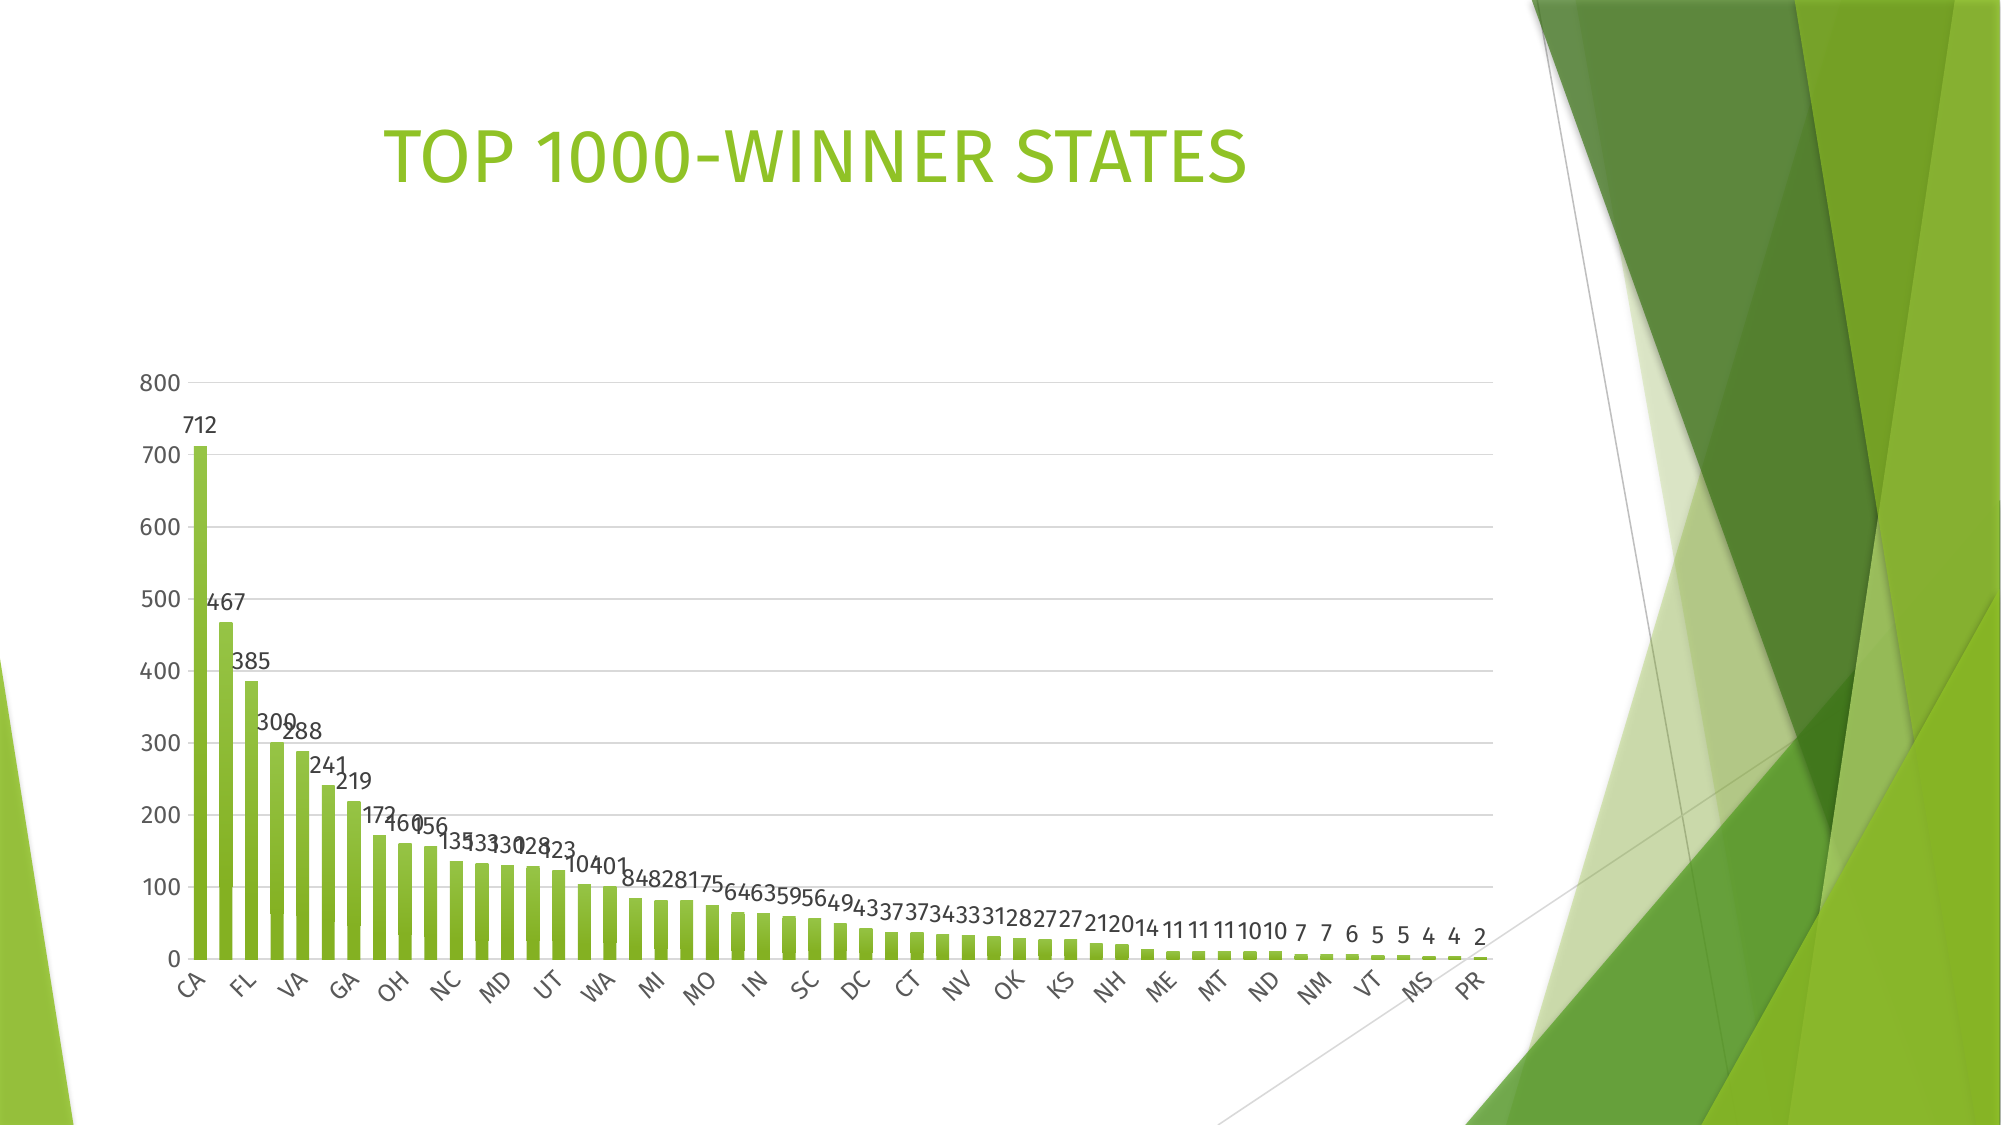

# TOP 1000-WINNER STATES

### Chart

| Category | Total |
|---|---|
| CA | 712.0 |
| TX | 467.0 |
| FL | 385.0 |
| NY | 300.0 |
| VA | 288.0 |
| IL | 241.0 |
| GA | 219.0 |
| PA | 172.0 |
| OH | 160.0 |
| CO | 156.0 |
| NC | 135.0 |
| MA | 133.0 |
| MD | 130.0 |
| NJ | 128.0 |
| UT | 123.0 |
| AZ | 104.0 |
| WA | 101.0 |
| TN | 84.0 |
| MI | 82.0 |
| MN | 81.0 |
| MO | 75.0 |
| AL | 64.0 |
| IN | 63.0 |
| OR | 59.0 |
| SC | 56.0 |
| WI | 49.0 |
| DC | 43.0 |
| LA | 37.0 |
| CT | 37.0 |
| KY | 34.0 |
| NV | 33.0 |
| IA | 31.0 |
| OK | 28.0 |
| NE | 27.0 |
| KS | 27.0 |
| ID | 21.0 |
| NH | 20.0 |
| SD | 14.0 |
| ME | 11.0 |
| DE | 11.0 |
| MT | 11.0 |
| AR | 10.0 |
| ND | 10.0 |
| WV | 7.0 |
| NM | 7.0 |
| WY | 6.0 |
| VT | 5.0 |
| RI | 5.0 |
| MS | 4.0 |
| HI | 4.0 |
| PR | 2.0 |